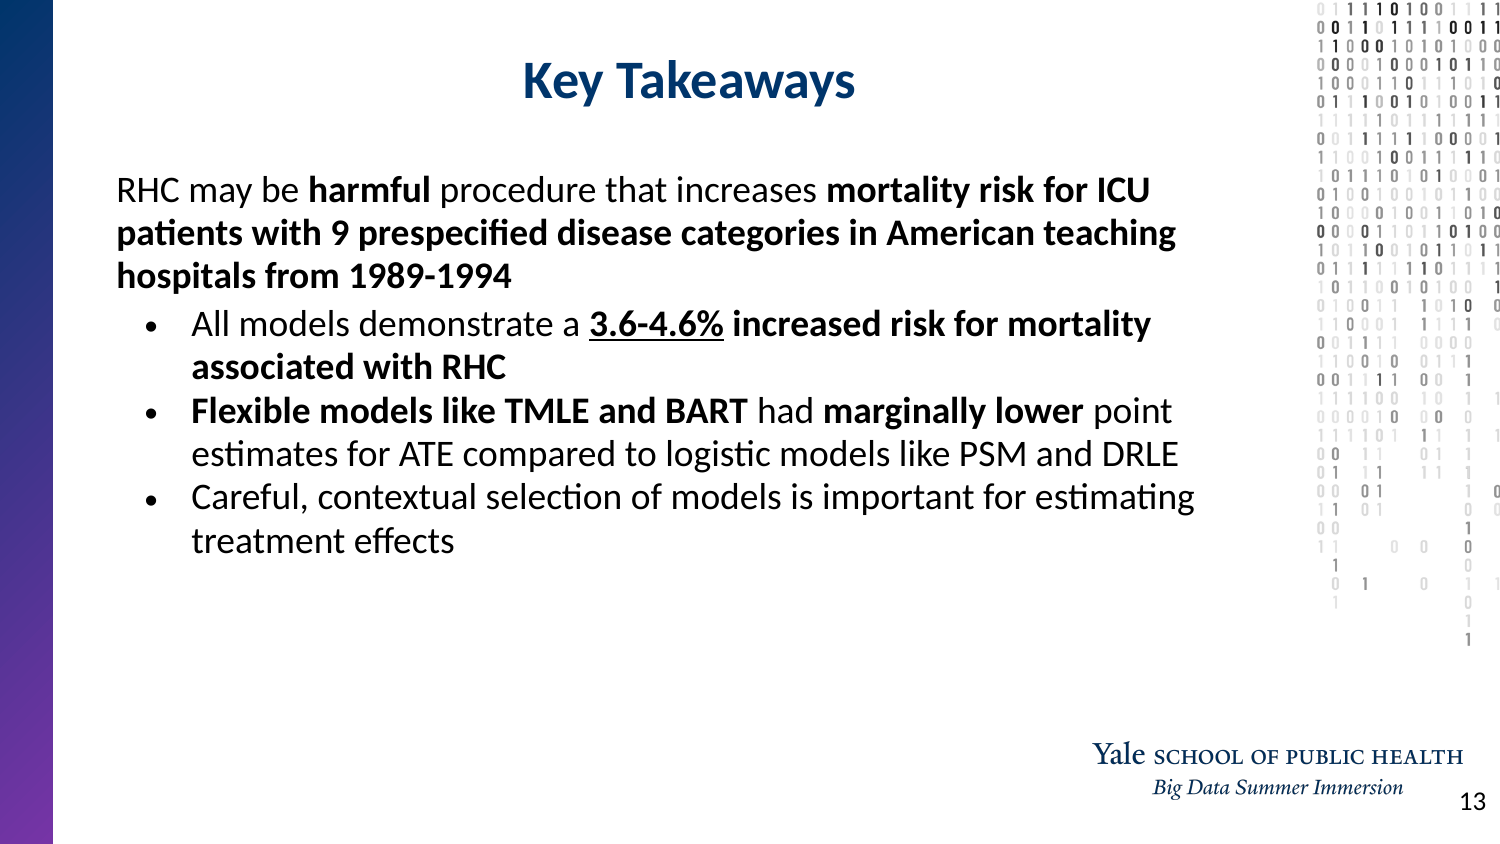

# Key Takeaways
RHC may be harmful procedure that increases mortality risk for ICU patients with 9 prespecified disease categories in American teaching hospitals from 1989-1994
All models demonstrate a 3.6-4.6% increased risk for mortality associated with RHC
Flexible models like TMLE and BART had marginally lower point estimates for ATE compared to logistic models like PSM and DRLE
Careful, contextual selection of models is important for estimating treatment effects
13